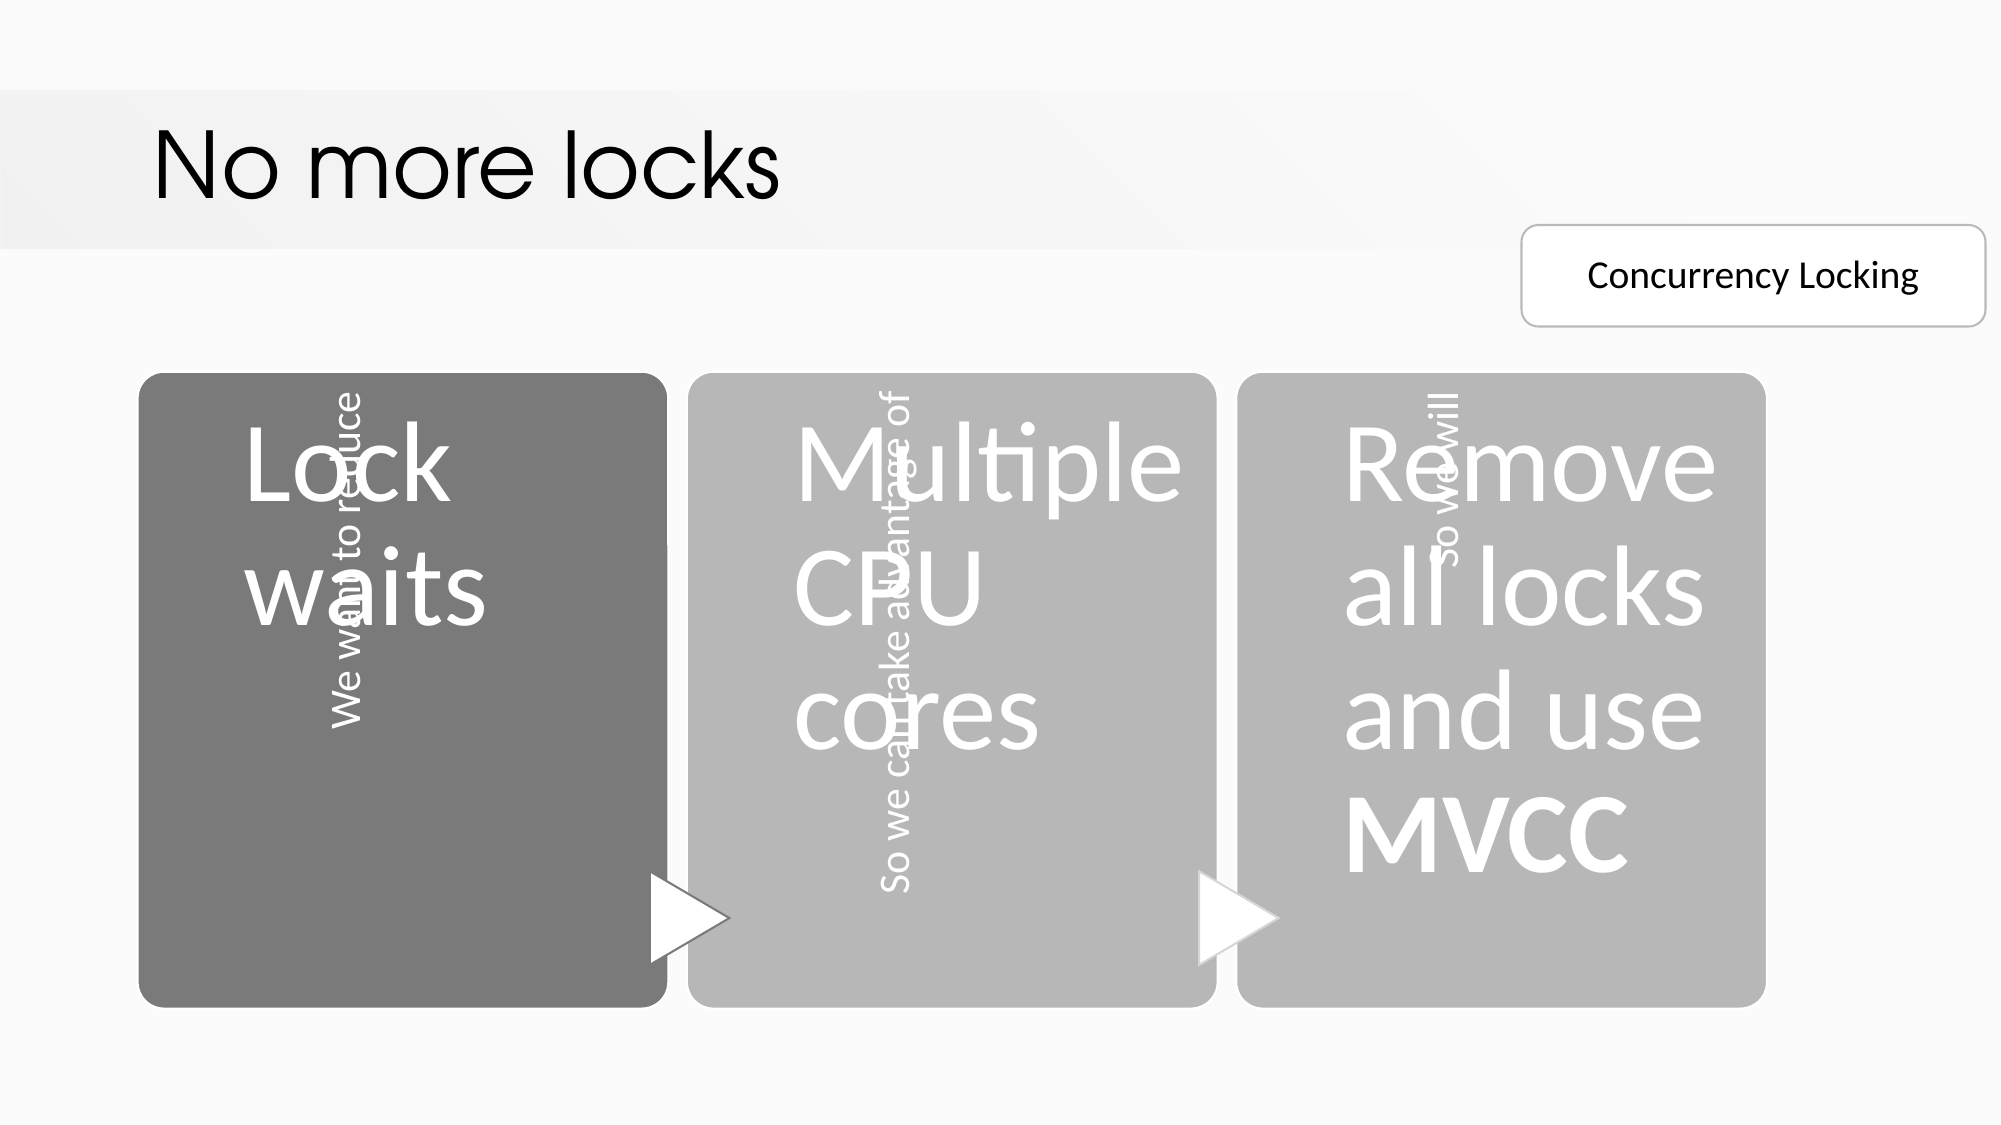

# No more locks
We want to reduce
Lock waits
So we can take advantage of
Multiple CPU cores
So we will
Remove all locks and use
MVCC
Concurrency Locking